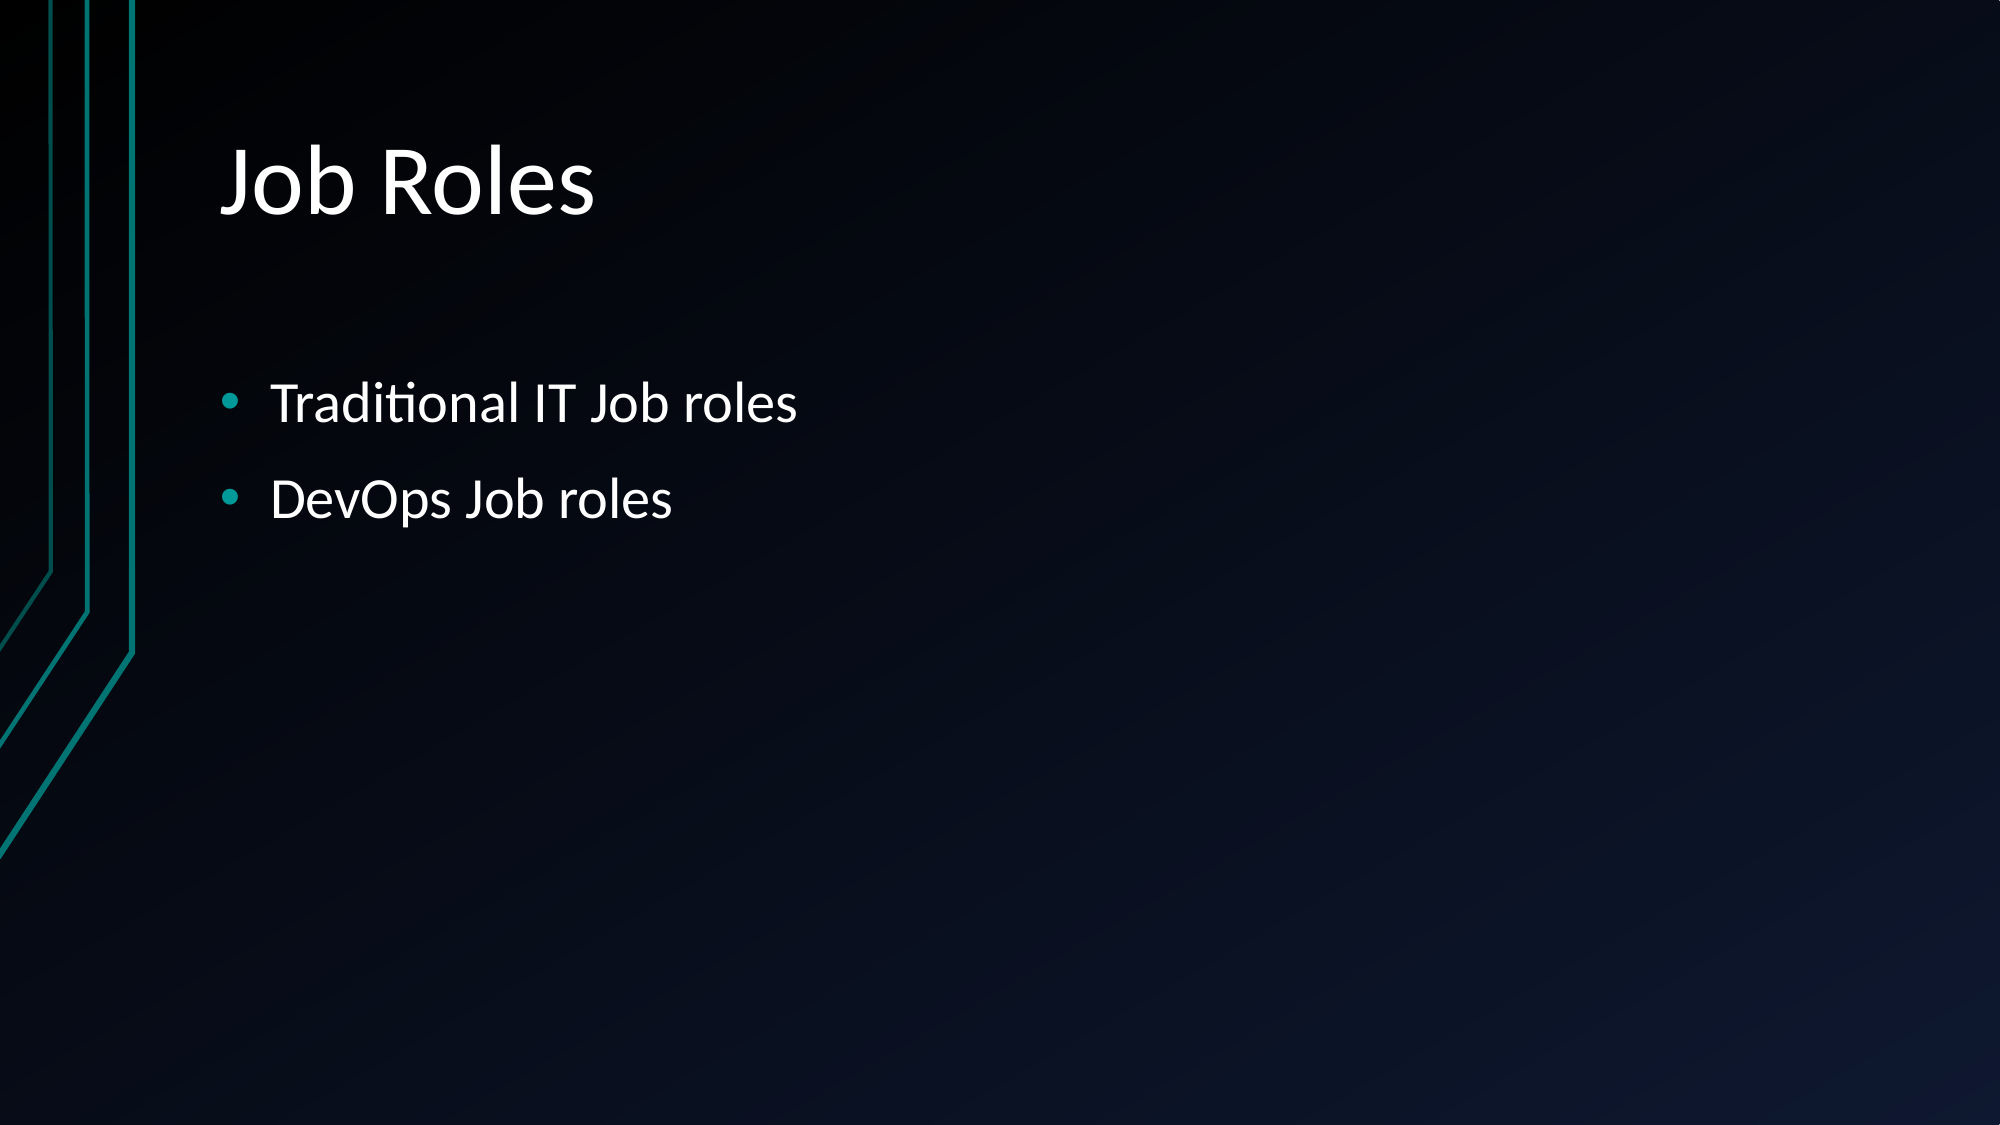

# Job Roles
Traditional IT Job roles
DevOps Job roles